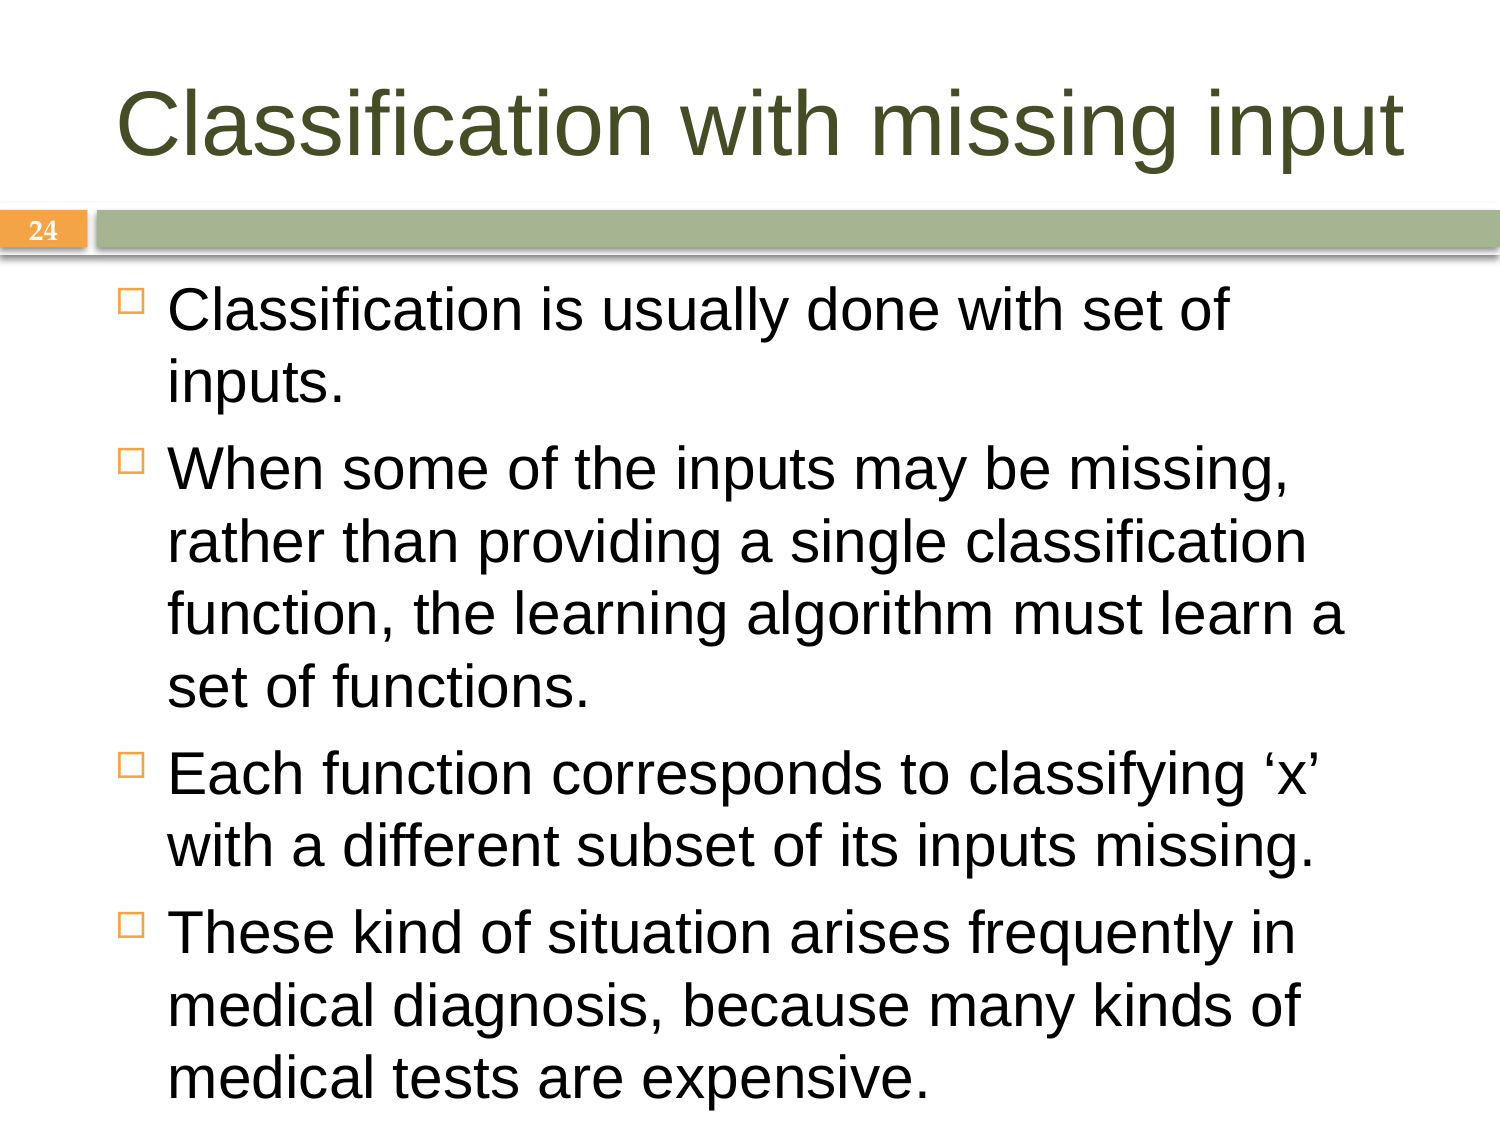

# Classification with missing input
24
Classification is usually done with set of inputs.
When some of the inputs may be missing, rather than providing a single classification function, the learning algorithm must learn a set of functions.
Each function corresponds to classifying ‘x’ with a different subset of its inputs missing.
These kind of situation arises frequently in medical diagnosis, because many kinds of medical tests are expensive.